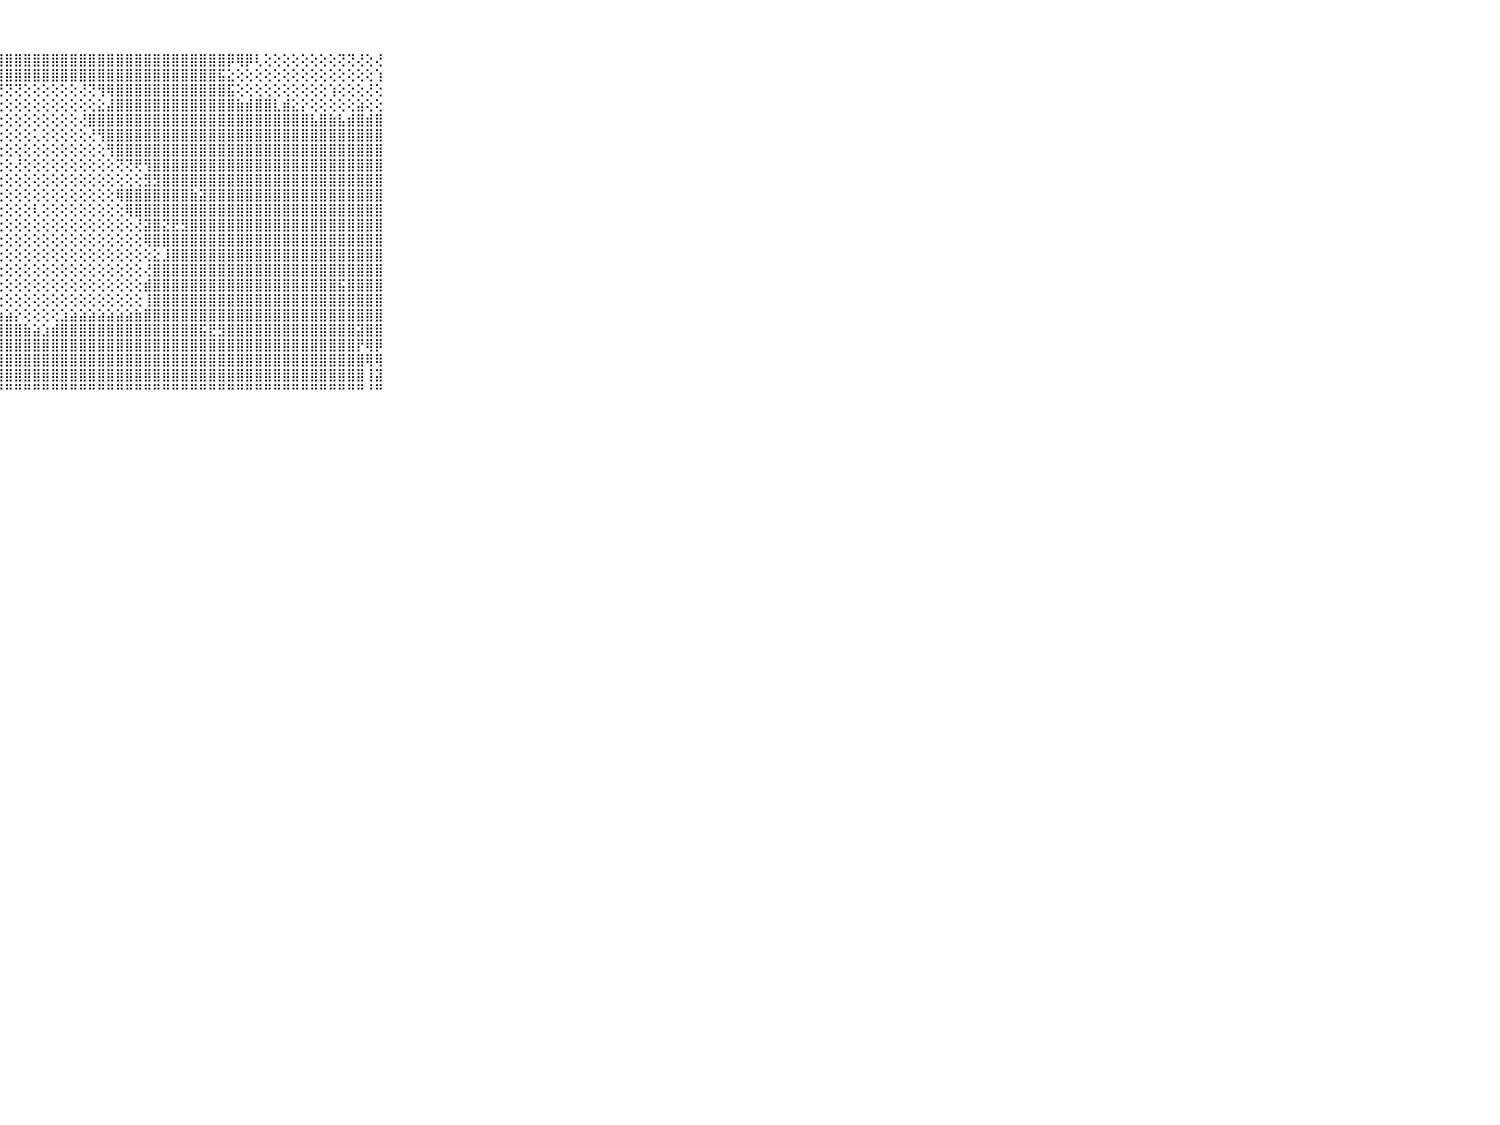

⠀⠀⠀⠀⠀⠀⠀⠀⠀⠀⠀⣿⣿⣿⣿⣿⣿⣿⣿⣿⣿⣿⣿⣿⣿⣿⣿⣿⣿⣿⣿⣿⣿⣿⣿⣿⣿⣿⣿⣿⣿⣿⣿⣿⣿⣿⣿⣿⣿⣿⣿⣿⡿⢿⡿⢇⢕⢕⢕⢕⢕⢕⢕⢕⢝⢝⢜⢕⢜⠀⠀⠀⠀⠀⠀⠀⠀⠀⠀⠀⠀
⠀⠀⠀⠀⠀⠀⠀⠀⠀⠀⠀⣿⣿⣿⣿⣿⣿⣿⣿⣿⣿⣿⣿⣿⣿⣿⣿⣿⣿⣿⣿⣿⣿⣿⣿⣿⣿⣿⣿⣿⣿⣿⣿⣿⣿⣿⣿⣿⣿⣿⣿⣯⣕⢕⢕⢕⢕⢕⢕⢕⢕⢕⢕⢕⢕⢕⢕⢕⢱⠀⠀⠀⠀⠀⠀⠀⠀⠀⠀⠀⠀
⠀⠀⠀⠀⠀⠀⠀⠀⠀⠀⠀⣿⣿⣯⣽⣿⣿⣿⣿⣿⣿⣿⣿⣿⣿⢿⢟⢝⢝⢝⢕⢕⢕⢕⢕⢕⢜⢝⢻⢿⣿⣿⣿⣿⣿⣿⣿⣿⣿⣿⣿⣿⣯⢕⢕⢕⢕⢕⢕⢕⢕⢕⢕⢱⢕⢕⢕⢜⢕⠀⠀⠀⠀⠀⠀⠀⠀⠀⠀⠀⠀
⠀⠀⠀⠀⠀⠀⠀⠀⠀⠀⠀⣿⣷⣷⣷⣷⣷⣾⣿⣿⣿⣿⣿⡿⢇⢕⢕⢕⢕⢕⢕⢕⢕⢕⢕⢕⢕⢕⣕⣼⣿⣿⣿⣿⣿⣿⣿⣿⣿⣿⣿⣿⣿⣷⣾⣿⣿⣇⣾⣕⡕⢕⢕⢕⢕⢕⣵⢕⢕⠀⠀⠀⠀⠀⠀⠀⠀⠀⠀⠀⠀
⠀⠀⠀⠀⠀⠀⠀⠀⠀⠀⠀⢟⢯⢝⣿⢟⢝⣿⣿⣿⣿⢿⢏⢕⢕⢕⢕⢕⢕⢕⢕⢕⢕⢕⢕⢕⢜⣿⣿⣿⣿⣿⣿⣿⣿⣿⣿⣿⣿⣿⣿⣿⣿⣿⣿⣿⣿⣿⣿⣿⣿⣧⣿⣷⣧⣾⣿⣾⣿⠀⠀⠀⠀⠀⠀⠀⠀⠀⠀⠀⠀
⠀⠀⠀⠀⠀⠀⠀⠀⠀⠀⠀⢕⢕⢜⢕⢕⢸⣿⣿⣿⡟⢕⢕⢕⢕⢕⢕⢕⢕⢕⢕⢅⢕⢕⢕⢕⢕⢜⢻⣿⣿⣿⣿⣿⣿⣿⣿⣿⣿⣿⣿⣿⣿⣿⣿⣿⣿⣿⣿⣿⣿⣿⣿⣿⣿⣿⣿⣿⣿⠀⠀⠀⠀⠀⠀⠀⠀⠀⠀⠀⠀
⠀⠀⠀⠀⠀⠀⠀⠀⠀⠀⠀⢜⣝⣗⡱⣕⣿⣿⣿⣿⡇⢕⢕⢕⢕⢕⢕⢕⢕⢕⢕⢕⢕⢕⢕⢕⢕⢕⢕⢻⣿⣿⣿⣿⣿⣿⣿⣿⣿⣿⣿⣿⣿⣿⣿⣿⣿⣿⣿⣿⣿⣿⣿⣿⣿⣿⣿⣿⣿⠀⠀⠀⠀⠀⠀⠀⠀⠀⠀⠀⠀
⠀⠀⠀⠀⠀⠀⠀⠀⠀⠀⠀⣿⡵⣿⣿⣾⣿⣿⣿⡿⢕⢕⢕⢕⢕⢕⢕⢕⢕⢜⢕⢕⢕⢕⢕⢕⢕⢕⢕⢕⢝⢝⢟⢻⣿⣿⣿⣿⣿⣿⣿⣿⣿⣿⣿⣿⣿⣿⣿⣿⣿⣿⣿⣿⣿⣿⣿⣿⣿⠀⠀⠀⠀⠀⠀⠀⠀⠀⠀⠀⠀
⠀⠀⠀⠀⠀⠀⠀⠀⠀⠀⠀⢸⣿⣿⣿⣾⣿⣿⣿⡇⢕⢕⢕⢕⢕⢕⢕⢕⢕⢕⢕⢕⢕⢕⢕⢕⢕⢕⢕⢕⢕⢕⢕⣻⣻⣿⣿⣿⣿⣿⣿⣿⣿⣿⣿⣿⣿⣿⣿⣿⣿⣿⣿⣿⣿⣿⣿⣿⣿⠀⠀⠀⠀⠀⠀⠀⠀⠀⠀⠀⠀
⠀⠀⠀⠀⠀⠀⠀⠀⠀⠀⠀⣿⡟⣺⣏⢕⣸⣿⣿⣷⡕⢕⢕⢕⢕⢕⢕⢕⢕⢕⢕⢕⢕⢕⢕⢕⢕⢕⢕⢕⢿⣿⣿⣿⣿⣿⣿⣿⣷⣽⣿⣿⣿⣿⣿⣿⣿⣿⣿⣿⣿⣿⣿⣿⣿⣿⣿⣿⣿⠀⠀⠀⠀⠀⠀⠀⠀⠀⠀⠀⠀
⠀⠀⠀⠀⠀⠀⠀⠀⠀⠀⠀⣿⣷⣿⣷⣿⣿⣿⣿⣿⣷⡕⢅⢕⢕⢕⢕⢕⢕⢕⢕⢇⢕⢕⢕⢕⢕⢕⢕⢕⢕⢿⣿⣿⣿⣿⣿⣿⣿⣿⣿⣿⣿⣿⣿⣿⣿⣿⣿⣿⣿⣿⣿⣿⣿⣿⣿⣿⣿⠀⠀⠀⠀⠀⠀⠀⠀⠀⠀⠀⠀
⠀⠀⠀⠀⠀⠀⠀⠀⠀⠀⠀⣿⣿⣿⣿⣿⣿⣿⣿⣿⣿⣿⡇⢕⢕⢕⢕⢕⢕⢕⢕⢕⢕⢕⢕⢕⢕⢕⢕⢕⢕⢕⢜⣽⣿⣝⣟⣻⣿⣿⣿⣿⣿⣿⣿⣿⣿⣿⣿⣿⣿⣿⣿⣿⣿⣿⣿⣿⣿⠀⠀⠀⠀⠀⠀⠀⠀⠀⠀⠀⠀
⠀⠀⠀⠀⠀⠀⠀⠀⠀⠀⠀⣿⣿⣿⣿⣿⣿⣿⣿⣿⣿⣿⢇⢕⢕⢕⢕⢕⢕⢕⢕⢕⢕⢕⢕⢕⢕⢕⢕⢕⢕⢕⢕⢿⣿⣿⣿⣿⣿⣿⣿⣿⣿⣿⣿⣿⣿⣿⣿⣿⣿⣿⣿⣿⣿⣿⣿⣿⣿⠀⠀⠀⠀⠀⠀⠀⠀⠀⠀⠀⠀
⠀⠀⠀⠀⠀⠀⠀⠀⠀⠀⠀⣿⣿⣿⣿⣿⣿⣿⣿⣿⣿⡿⢕⢕⢕⢕⢕⢕⢕⢕⢕⢕⢕⢕⢕⢕⢕⢕⢕⢕⢕⢕⢕⢕⣕⣸⣿⣿⣿⣿⣿⣿⣿⣿⣿⣿⣿⣿⣿⣿⣿⣿⣿⣿⣿⣿⣿⣿⣿⠀⠀⠀⠀⠀⠀⠀⠀⠀⠀⠀⠀
⠀⠀⠀⠀⠀⠀⠀⠀⠀⠀⠀⣿⣿⣿⣿⣿⣿⣿⣿⣿⣿⣇⢕⢕⢕⢕⢕⢕⢕⢕⢕⢕⢕⢕⢕⢕⢕⢕⢕⢕⢕⢕⢕⢜⣿⣿⣿⣿⣿⣿⣿⣿⣿⣿⣿⣿⣿⣿⣿⣿⣿⣿⣿⣿⣿⣿⣿⣿⣿⠀⠀⠀⠀⠀⠀⠀⠀⠀⠀⠀⠀
⠀⠀⠀⠀⠀⠀⠀⠀⠀⠀⠀⣿⣿⣿⣿⣿⣿⣿⣿⣿⣿⣿⣧⣕⢕⢕⢕⢕⢕⢕⢕⢕⢕⢕⢕⢕⢕⢕⢕⢕⢕⢕⢕⣾⣿⣿⣿⣿⣿⣿⣿⣿⣿⣿⣿⣿⣿⣿⣿⣿⣿⣿⣿⣿⣯⣿⣿⣿⣿⠀⠀⠀⠀⠀⠀⠀⠀⠀⠀⠀⠀
⠀⠀⠀⠀⠀⠀⠀⠀⠀⠀⠀⣿⣿⣿⣿⣿⣿⣿⣿⣿⣿⣿⣿⣿⣷⣧⣕⢕⢕⢕⢕⢕⢕⢕⢕⢕⢕⢕⢕⢕⢕⢕⢕⢸⣿⣿⣿⣿⣿⣿⣿⣿⣿⣿⣿⣿⣿⣿⣿⣿⣿⣿⣿⣿⣿⣿⣿⣿⣿⠀⠀⠀⠀⠀⠀⠀⠀⠀⠀⠀⠀
⠀⠀⠀⠀⠀⠀⠀⠀⠀⠀⠀⣿⣿⣿⣿⣿⣿⣿⣿⣿⣿⣿⣿⣿⣿⣿⣿⣷⣵⡕⢕⢕⢕⢕⣱⣵⣵⣵⣵⣵⣵⣵⣷⣿⣿⣿⣿⣿⣿⣿⣿⣿⣿⣿⣿⣿⣿⣿⣿⣿⣿⣿⣿⣿⣿⣿⣿⣿⣿⠀⠀⠀⠀⠀⠀⠀⠀⠀⠀⠀⠀
⠀⠀⠀⠀⠀⠀⠀⠀⠀⠀⠀⣿⣿⣿⣿⣿⣿⣿⣿⣿⣿⣿⣿⣿⣿⣿⣿⣿⣿⣿⣷⣵⣱⣾⣿⣿⣿⣿⣿⣿⣿⣿⣿⣿⣿⣿⣿⣿⣿⣯⣟⣻⣿⣿⣿⣿⣿⣿⣿⣿⣿⣿⣿⣿⣿⣿⣽⣿⣿⠀⠀⠀⠀⠀⠀⠀⠀⠀⠀⠀⠀
⠀⠀⠀⠀⠀⠀⠀⠀⠀⠀⠀⣿⣿⣿⣿⣿⣯⣝⣝⢝⢻⣿⣿⣿⣿⣿⣿⣿⣿⣿⣿⣿⣿⣿⣿⣿⣿⣿⣿⣿⣿⣿⣿⣿⣿⣿⣿⣿⣿⣿⣿⣿⣿⣿⣿⣿⣿⣿⣿⣿⣿⣿⣿⣿⣿⣿⡟⢿⡿⠀⠀⠀⠀⠀⠀⠀⠀⠀⠀⠀⠀
⠀⠀⠀⠀⠀⠀⠀⠀⠀⠀⠀⣿⣿⣿⣿⣿⣿⣿⣿⣿⣿⣿⣿⣿⣿⣿⣿⣿⣿⣿⣿⣿⣿⣿⣿⣿⣿⣿⣿⣿⣿⣿⣿⣿⣿⣿⣿⣿⣿⣿⣿⣿⣿⣿⣿⣿⣿⣿⣿⣿⣿⣿⣿⣿⣿⣿⣿⢿⢿⠀⠀⠀⠀⠀⠀⠀⠀⠀⠀⠀⠀
⠀⠀⠀⠀⠀⠀⠀⠀⠀⠀⠀⣿⣿⣿⣿⣿⣿⣿⣿⣿⣿⣿⣿⣿⣿⣿⣿⣿⣿⣿⣿⣿⣿⣿⣿⣿⣿⣿⣿⣿⣿⣿⣿⣿⣿⣿⣿⣿⣿⣿⣿⣿⣿⣿⣿⣿⣿⣿⣿⣿⣿⣿⣿⣿⣿⣿⣿⢸⣽⠀⠀⠀⠀⠀⠀⠀⠀⠀⠀⠀⠀
⠀⠀⠀⠀⠀⠀⠀⠀⠀⠀⠀⠛⠛⠛⠛⠛⠛⠛⠛⠛⠛⠛⠛⠛⠛⠛⠛⠛⠛⠛⠛⠛⠛⠛⠛⠛⠛⠛⠛⠛⠛⠛⠛⠛⠛⠛⠛⠛⠛⠛⠛⠛⠛⠛⠛⠛⠛⠛⠛⠛⠛⠛⠛⠛⠛⠛⠛⠘⠛⠀⠀⠀⠀⠀⠀⠀⠀⠀⠀⠀⠀